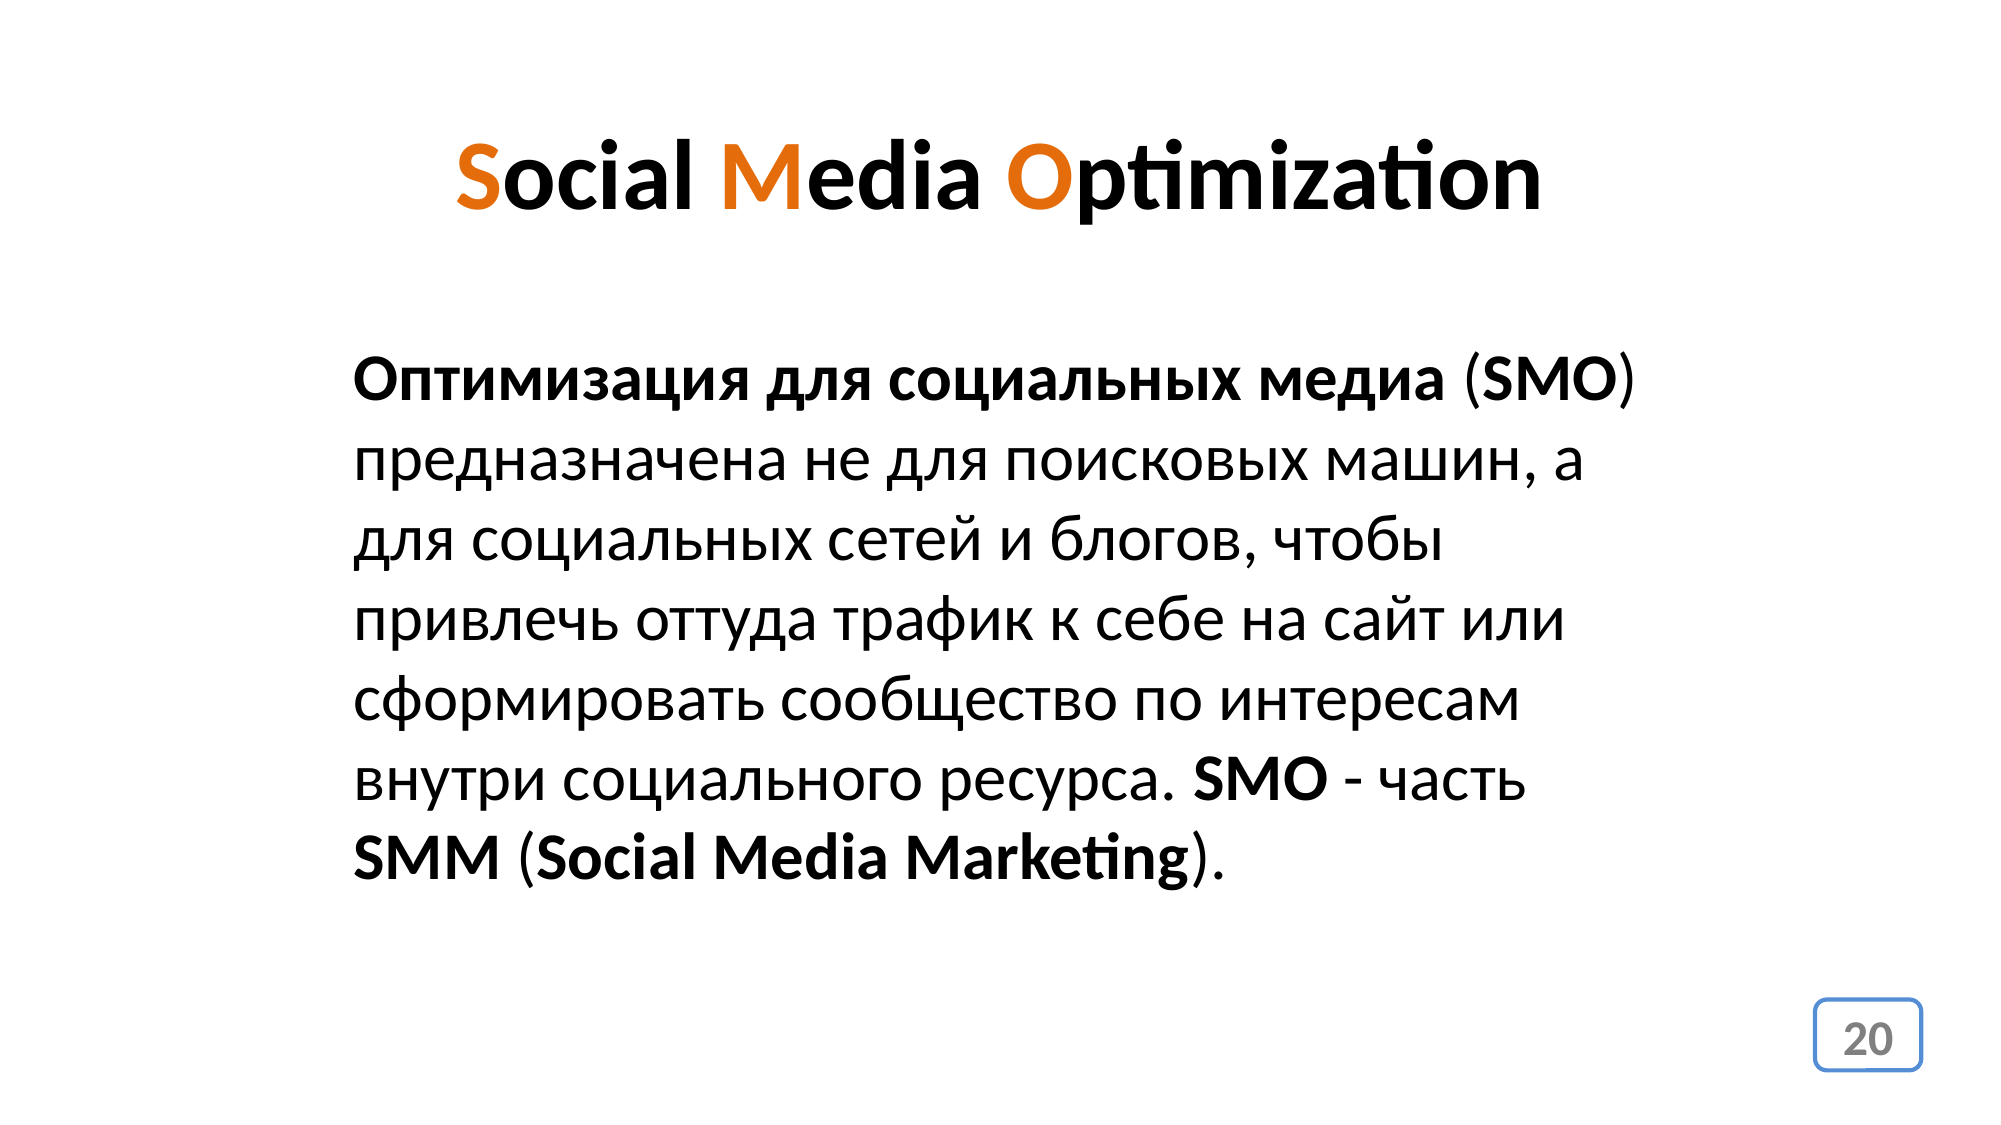

Social Media Optimization
Оптимизация для социальных медиа (SMO) предназначена не для поисковых машин, а для социальных сетей и блогов, чтобы привлечь оттуда трафик к себе на сайт или сформировать сообщество по интересам внутри социального ресурса. SMO - часть SMM (Social Media Marketing).
20